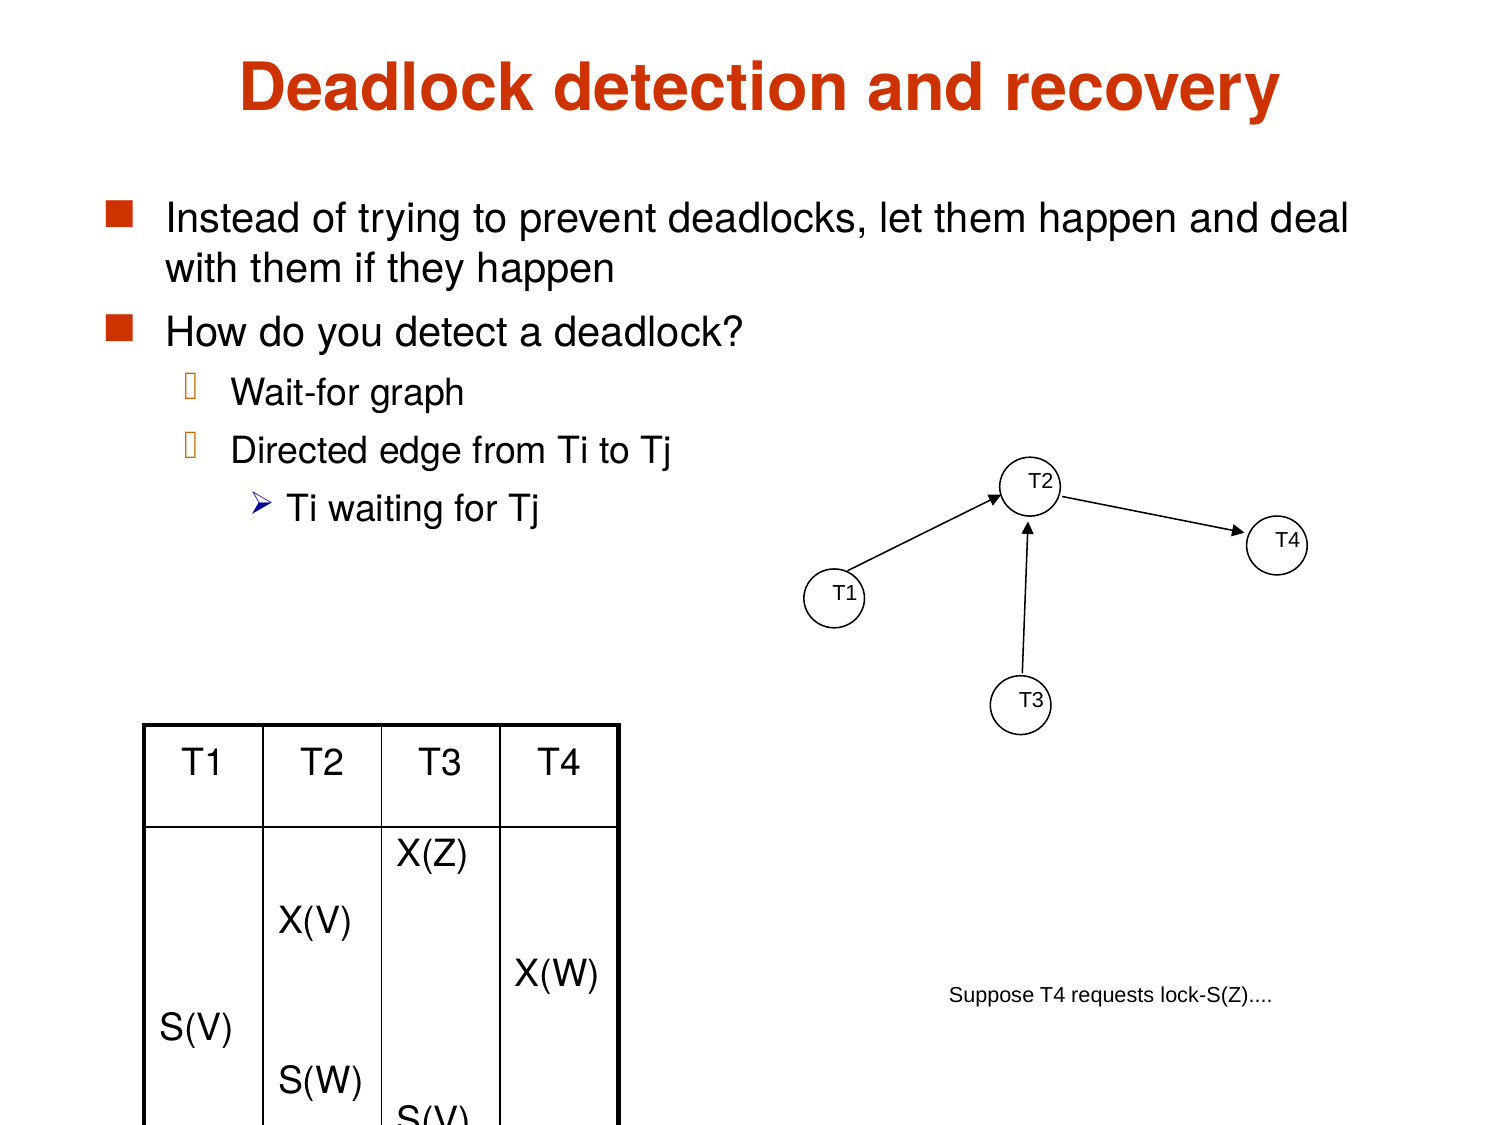

# Deadlock detection and recovery
Instead of trying to prevent deadlocks, let them happen and deal with them if they happen
How do you detect a deadlock?
Wait-for graph
Directed edge from Ti to Tj
Ti waiting for Tj

T2

T4

T1

T3

| T1 | T2 | T3 | T4 |
| --- | --- | --- | --- |
| S(V) | X(V) S(W) | X(Z) S(V) | X(W) |
Suppose T4 requests lock-S(Z)....